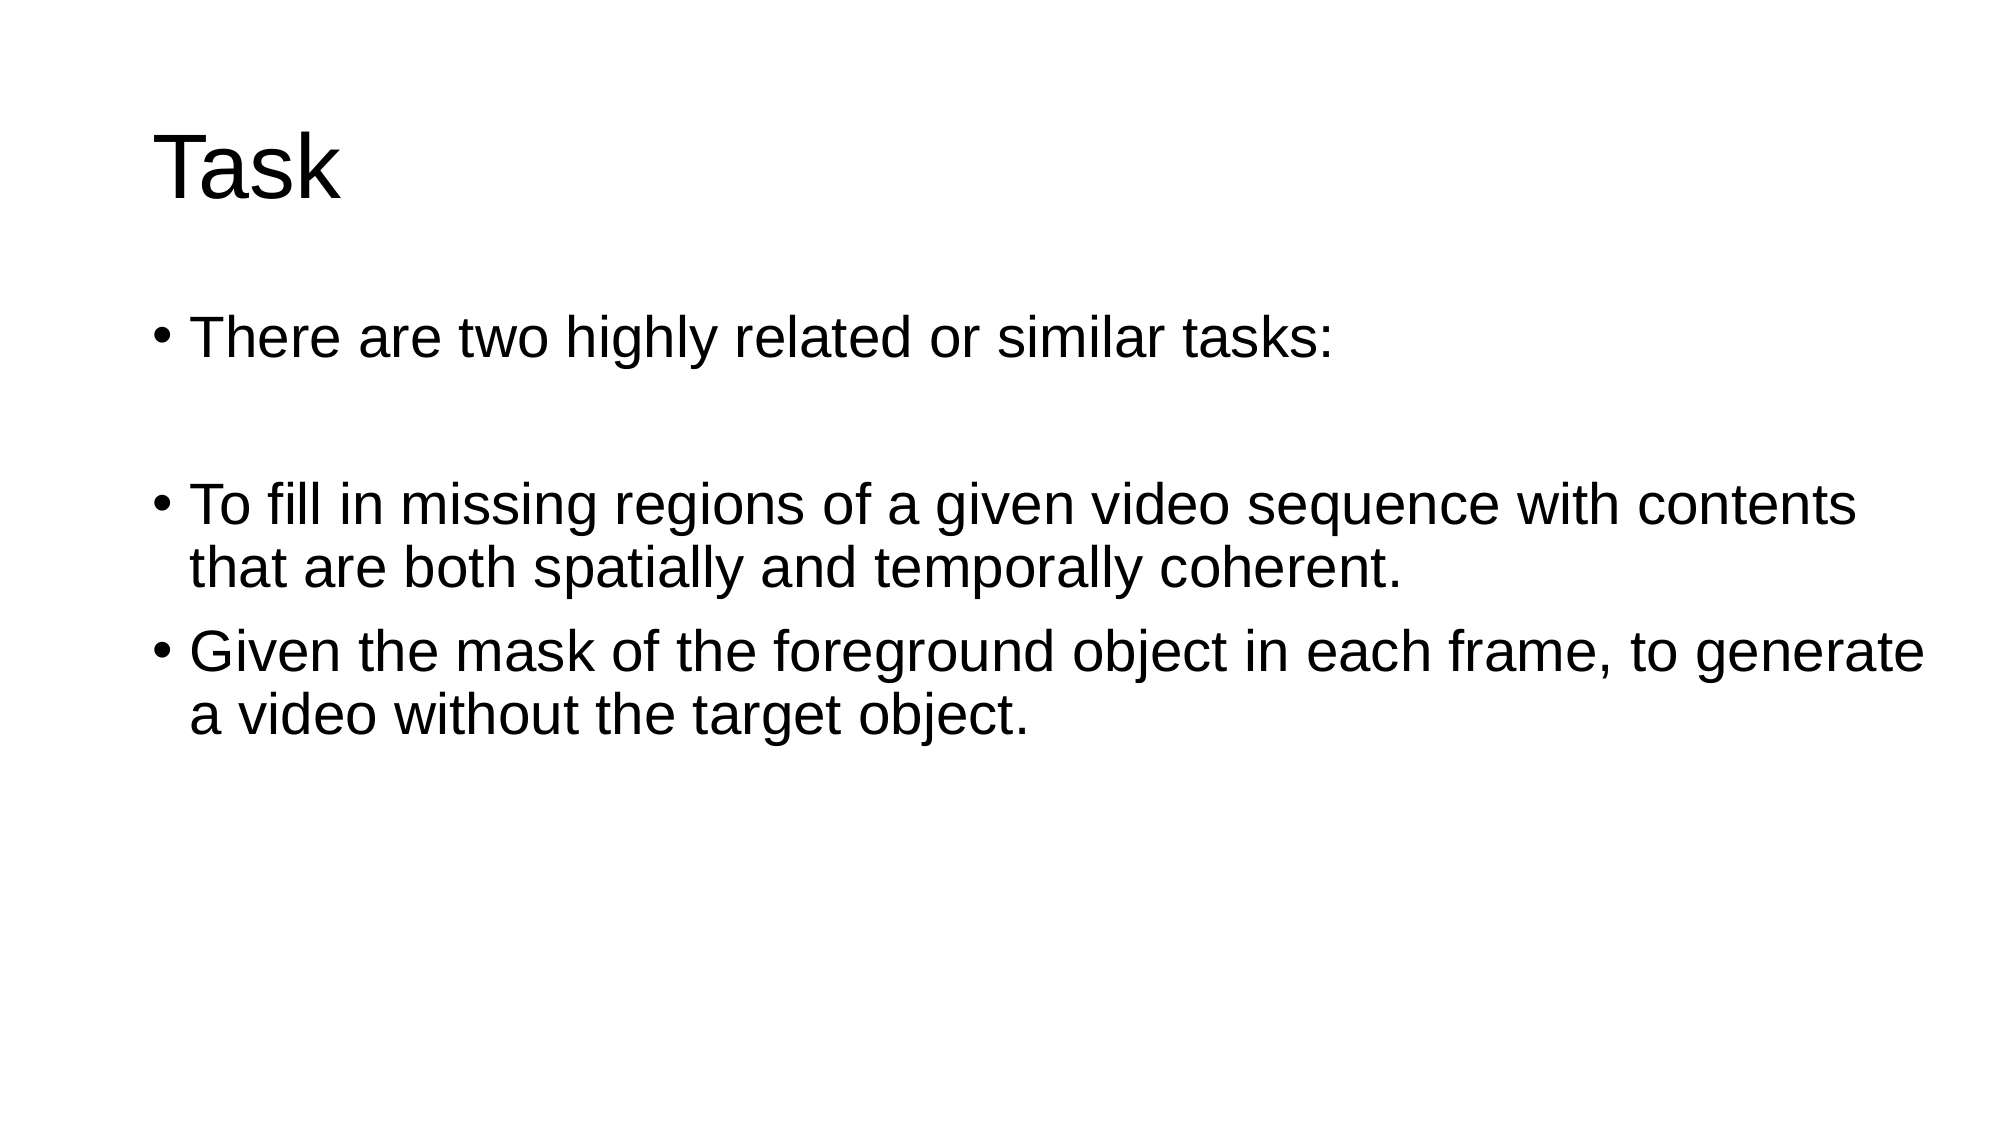

# Task
There are two highly related or similar tasks:

To fill in missing regions of a given video sequence with contents that are both spatially and temporally coherent.
Given the mask of the foreground object in each frame, to generate a video without the target object.